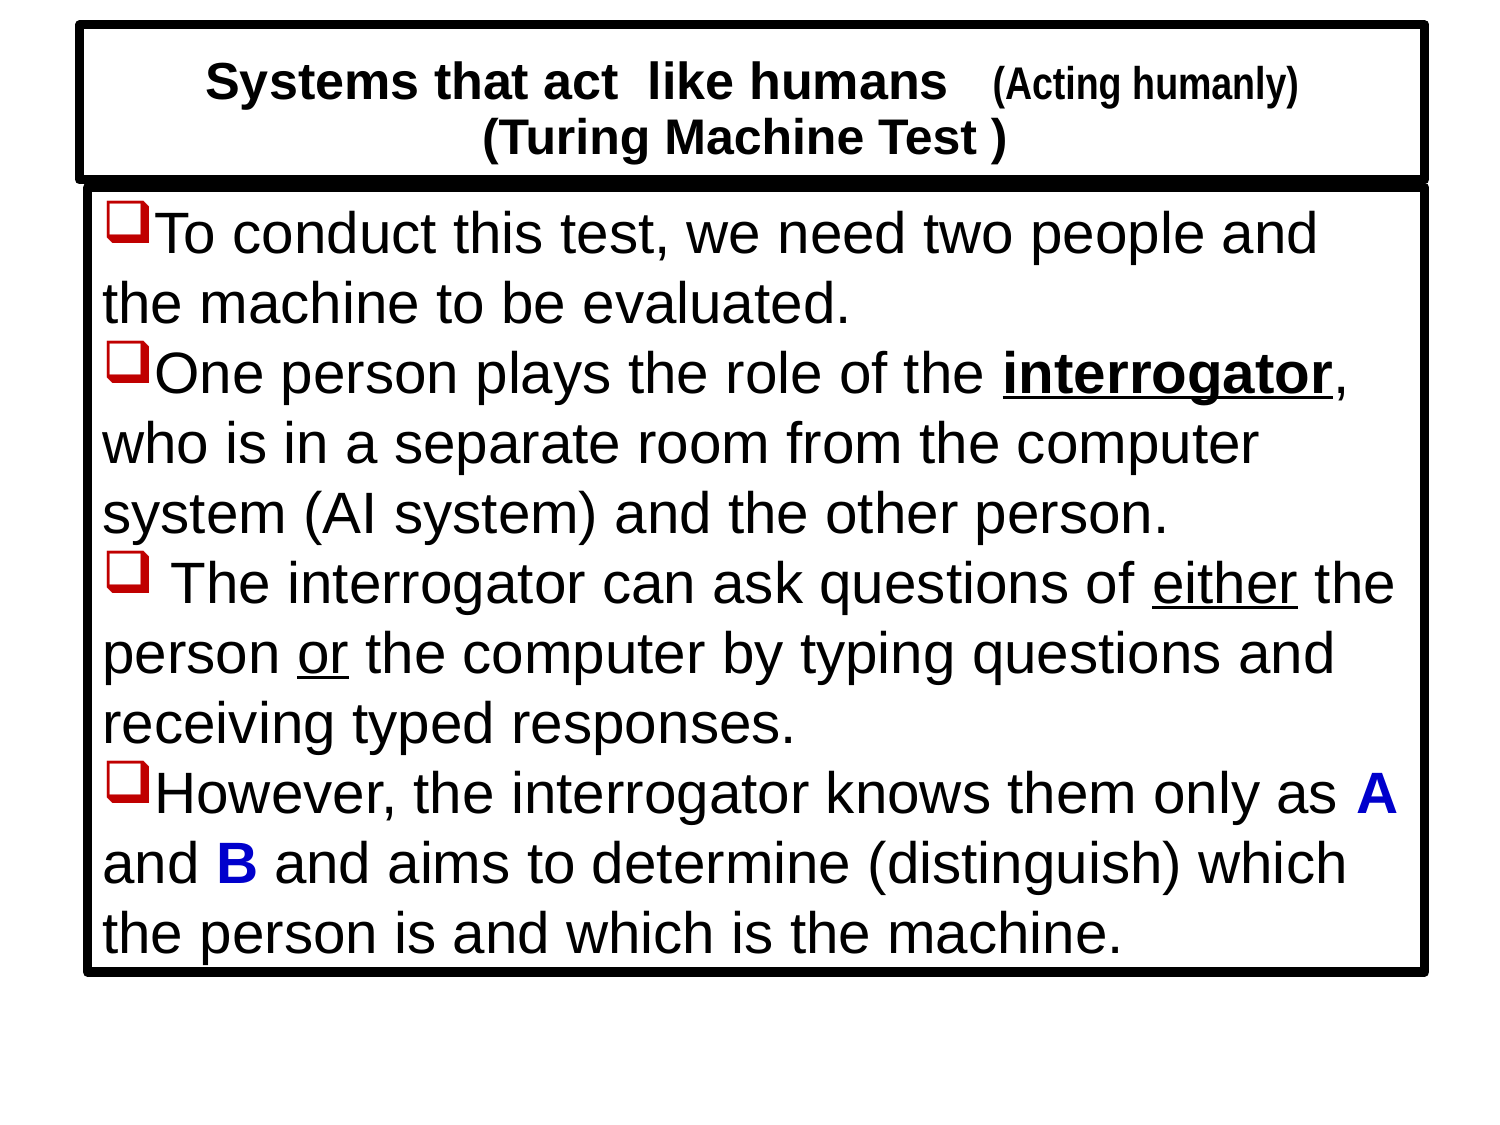

# Systems that act  like humans   (Acting humanly) (Turing Machine Test )
To conduct this test, we need two people and the machine to be evaluated.
One person plays the role of the interrogator, who is in a separate room from the computer system (AI system) and the other person.
 The interrogator can ask questions of either the person or the computer by typing questions and receiving typed responses.
However, the interrogator knows them only as A and B and aims to determine (distinguish) which the person is and which is the machine.